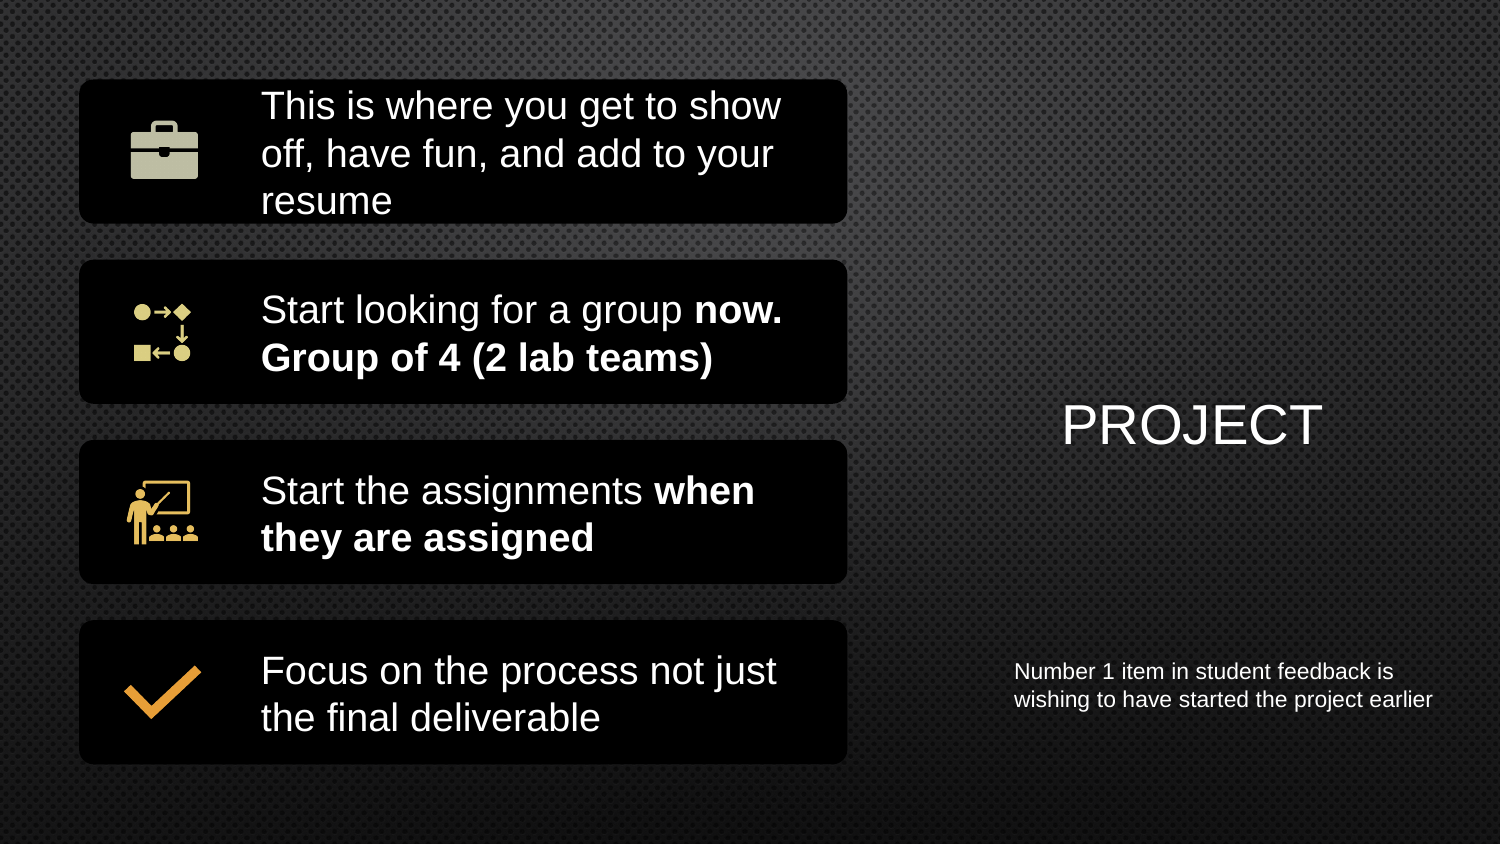

# Project
This is where you get to show off, have fun, and add to your resume
Start looking for a group now. Group of 4 (2 lab teams)
Start the assignments when they are assigned
Focus on the process not just the final deliverable
Number 1 item in student feedback is wishing to have started the project earlier